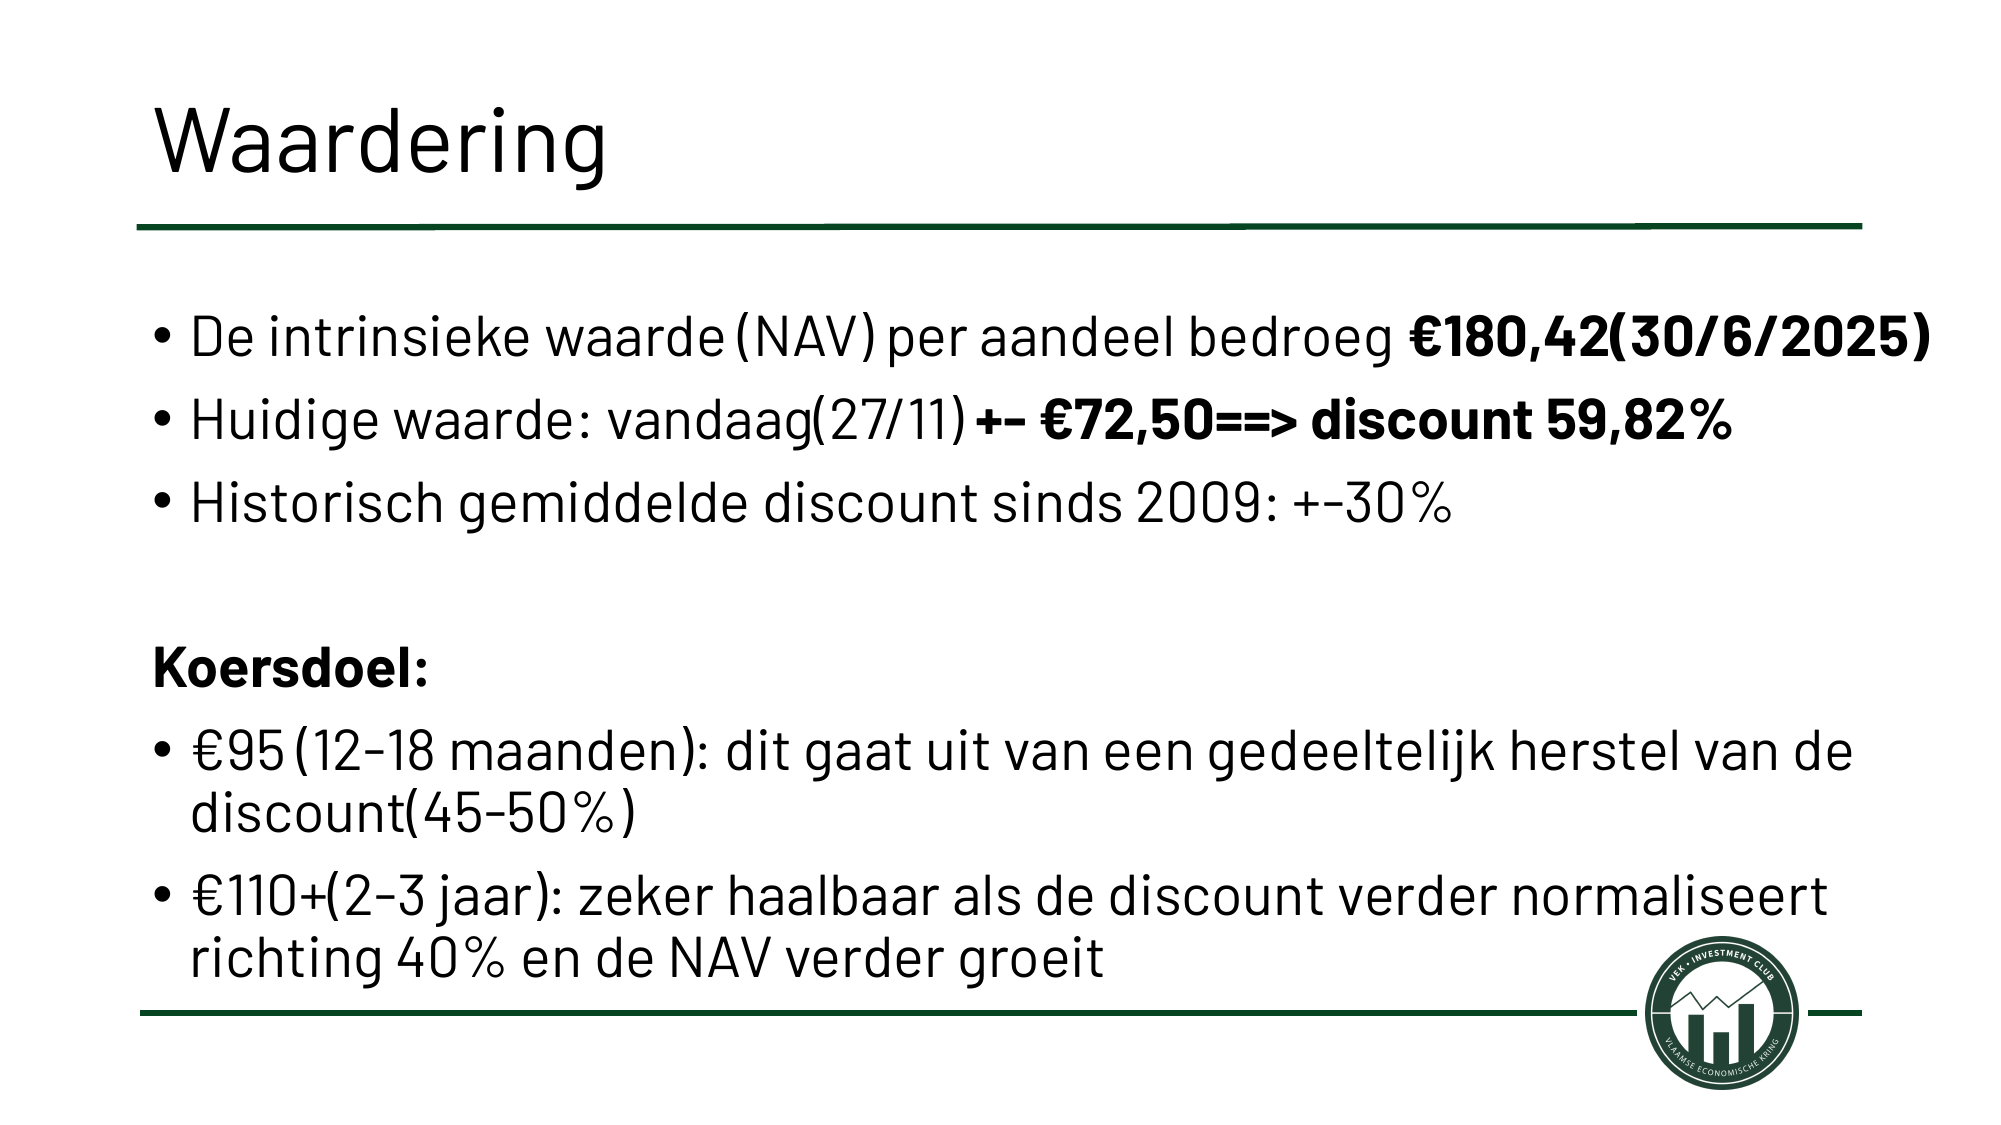

# Waardering
De intrinsieke waarde (NAV) per aandeel bedroeg €180,42(30/6/2025)
Huidige waarde: vandaag(27/11) +- €72,50==> discount 59,82%
Historisch gemiddelde discount sinds 2009: +-30%

Koersdoel:
€95 (12-18 maanden): dit gaat uit van een gedeeltelijk herstel van de discount(45-50%)
€110+(2-3 jaar): zeker haalbaar als de discount verder normaliseert richting 40% en de NAV verder groeit